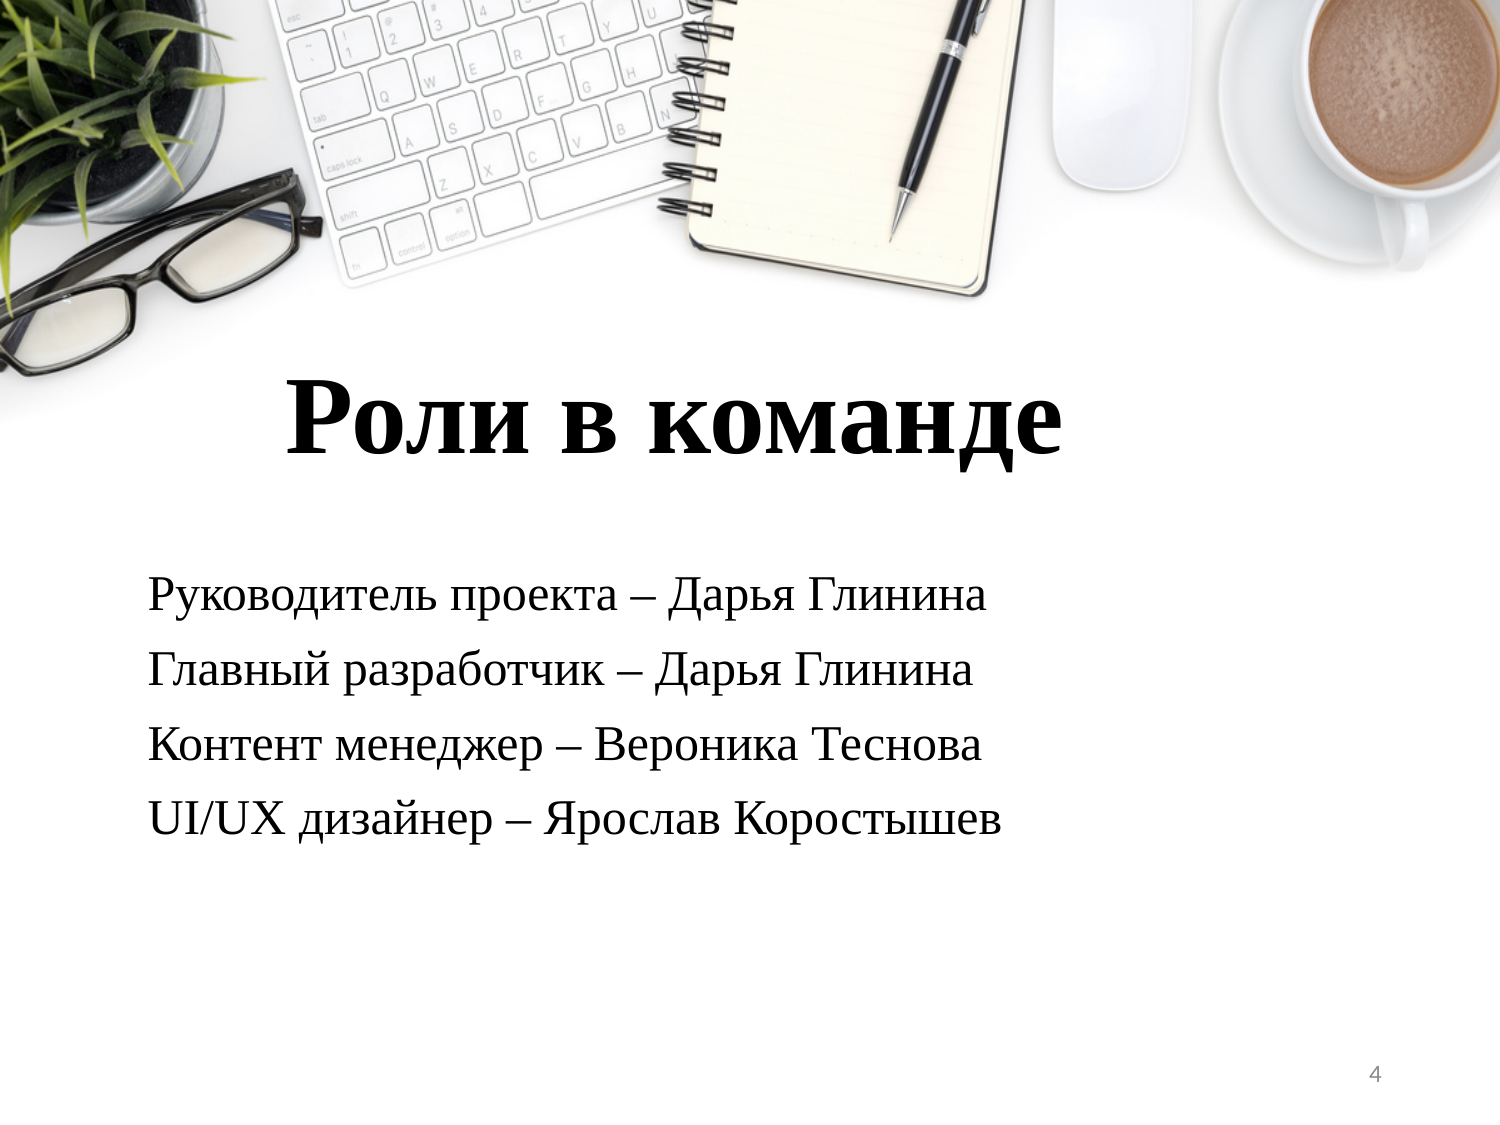

# Роли в команде
Руководитель проекта – Дарья Глинина
Главный разработчик – Дарья Глинина
Контент менеджер – Вероника Теснова
UI/UX дизайнер – Ярослав Коростышев
4